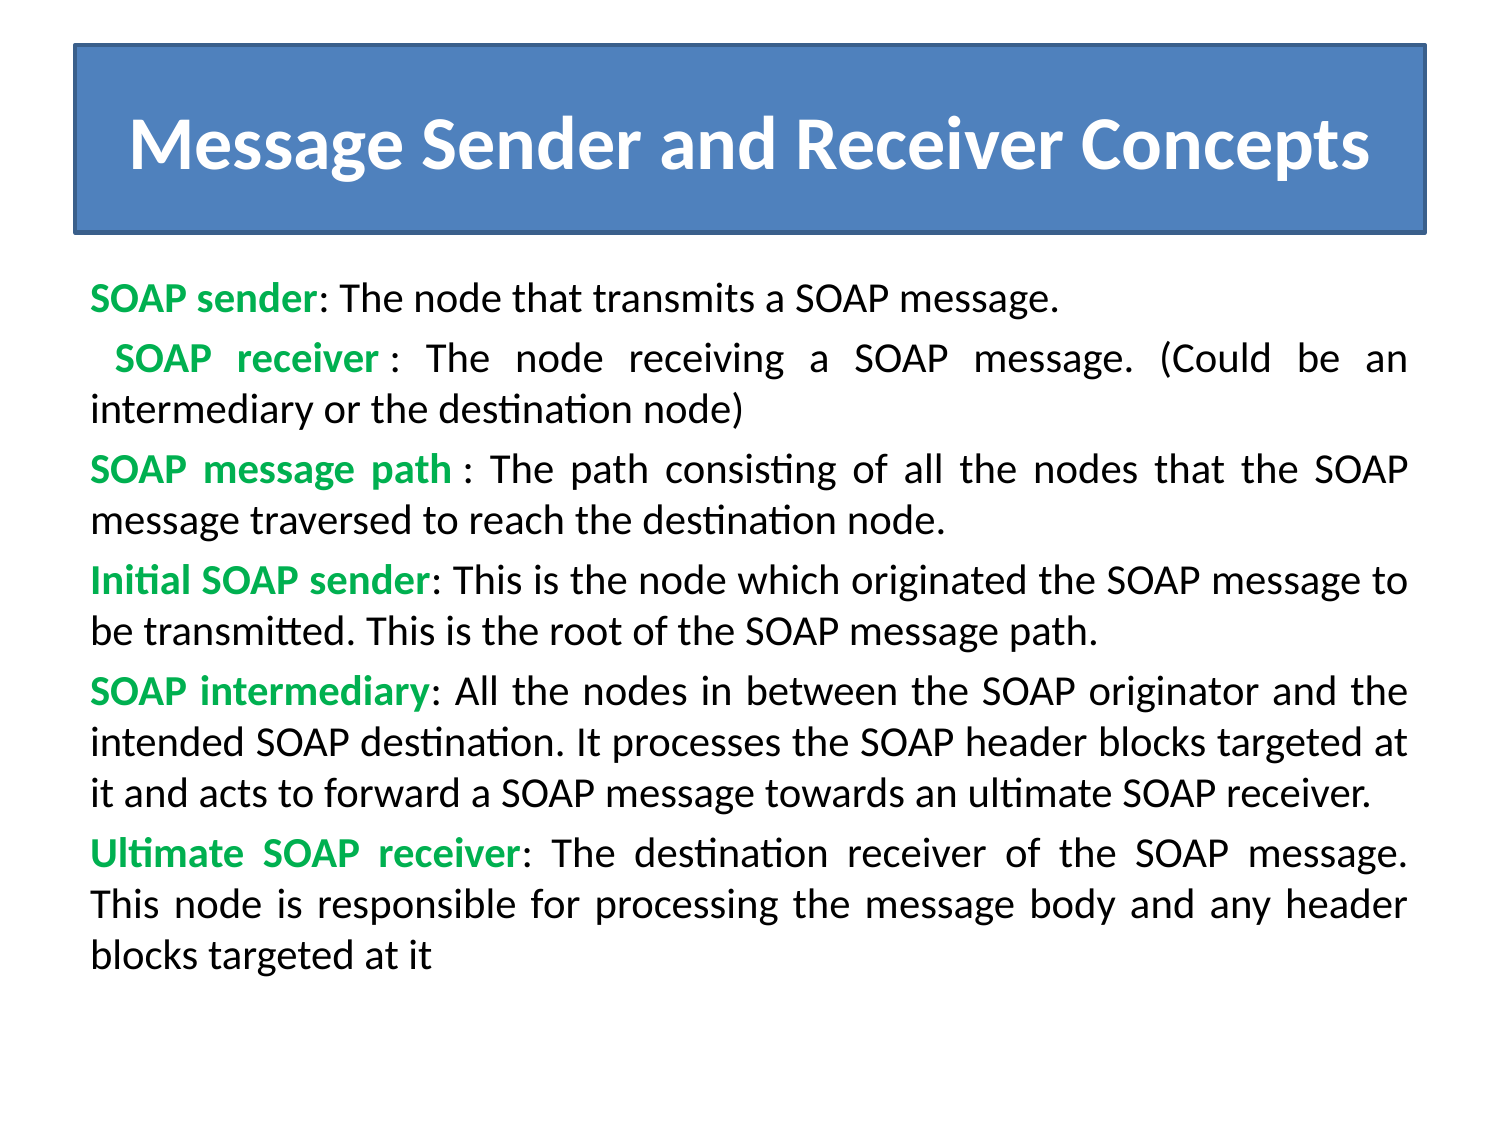

# Message Sender and Receiver Concepts
SOAP sender: The node that transmits a SOAP message.
 SOAP receiver : The node receiving a SOAP message. (Could be an intermediary or the destination node)
SOAP message path : The path consisting of all the nodes that the SOAP message traversed to reach the destination node.
Initial SOAP sender: This is the node which originated the SOAP message to be transmitted. This is the root of the SOAP message path.
SOAP intermediary: All the nodes in between the SOAP originator and the intended SOAP destination. It processes the SOAP header blocks targeted at it and acts to forward a SOAP message towards an ultimate SOAP receiver.
Ultimate SOAP receiver: The destination receiver of the SOAP message. This node is responsible for processing the message body and any header blocks targeted at it